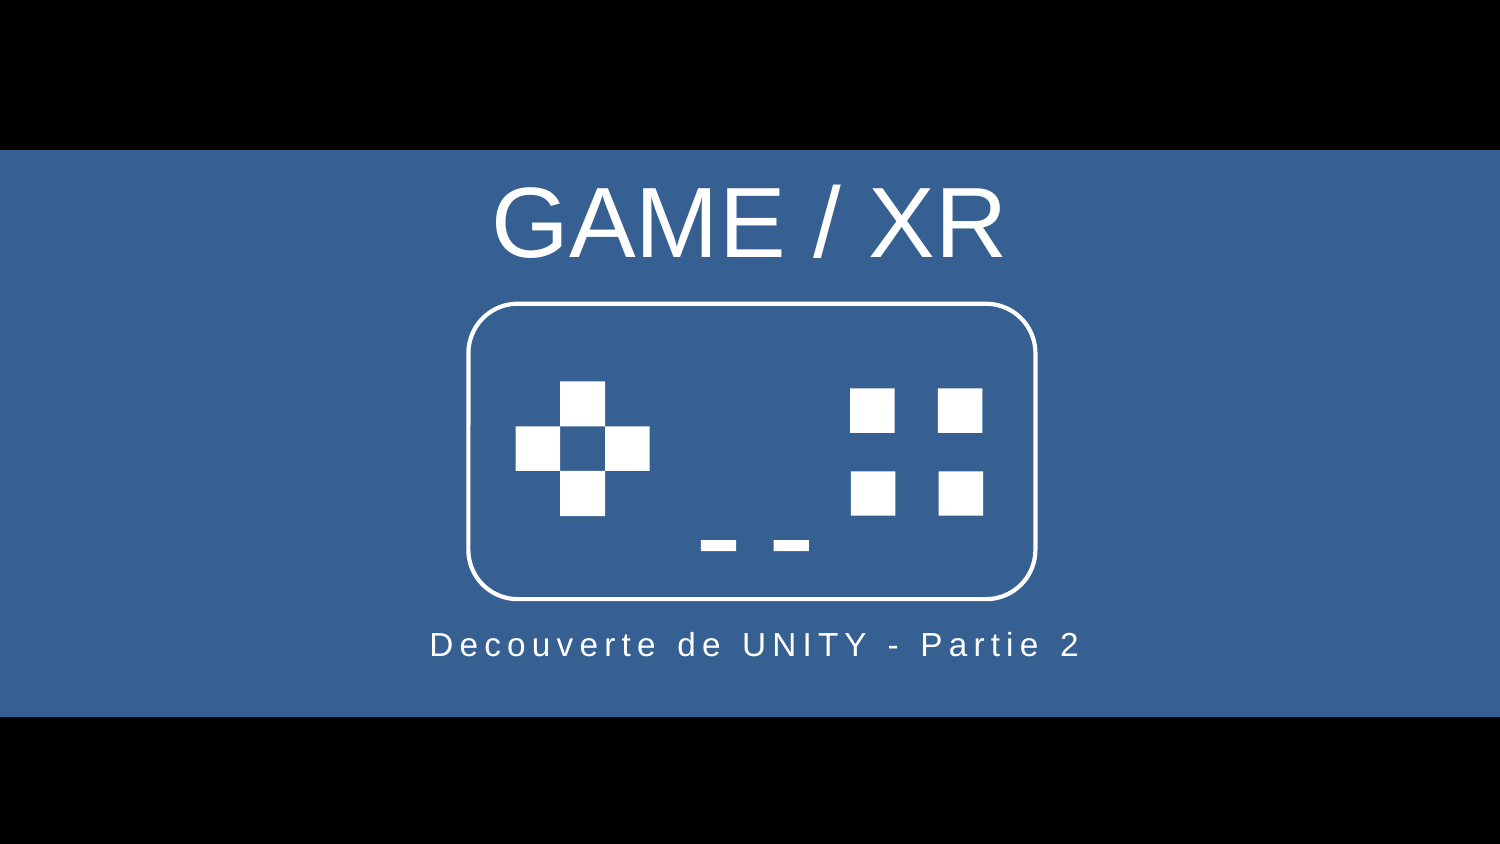

GAME / XR
Decouverte de UNITY - Partie 2